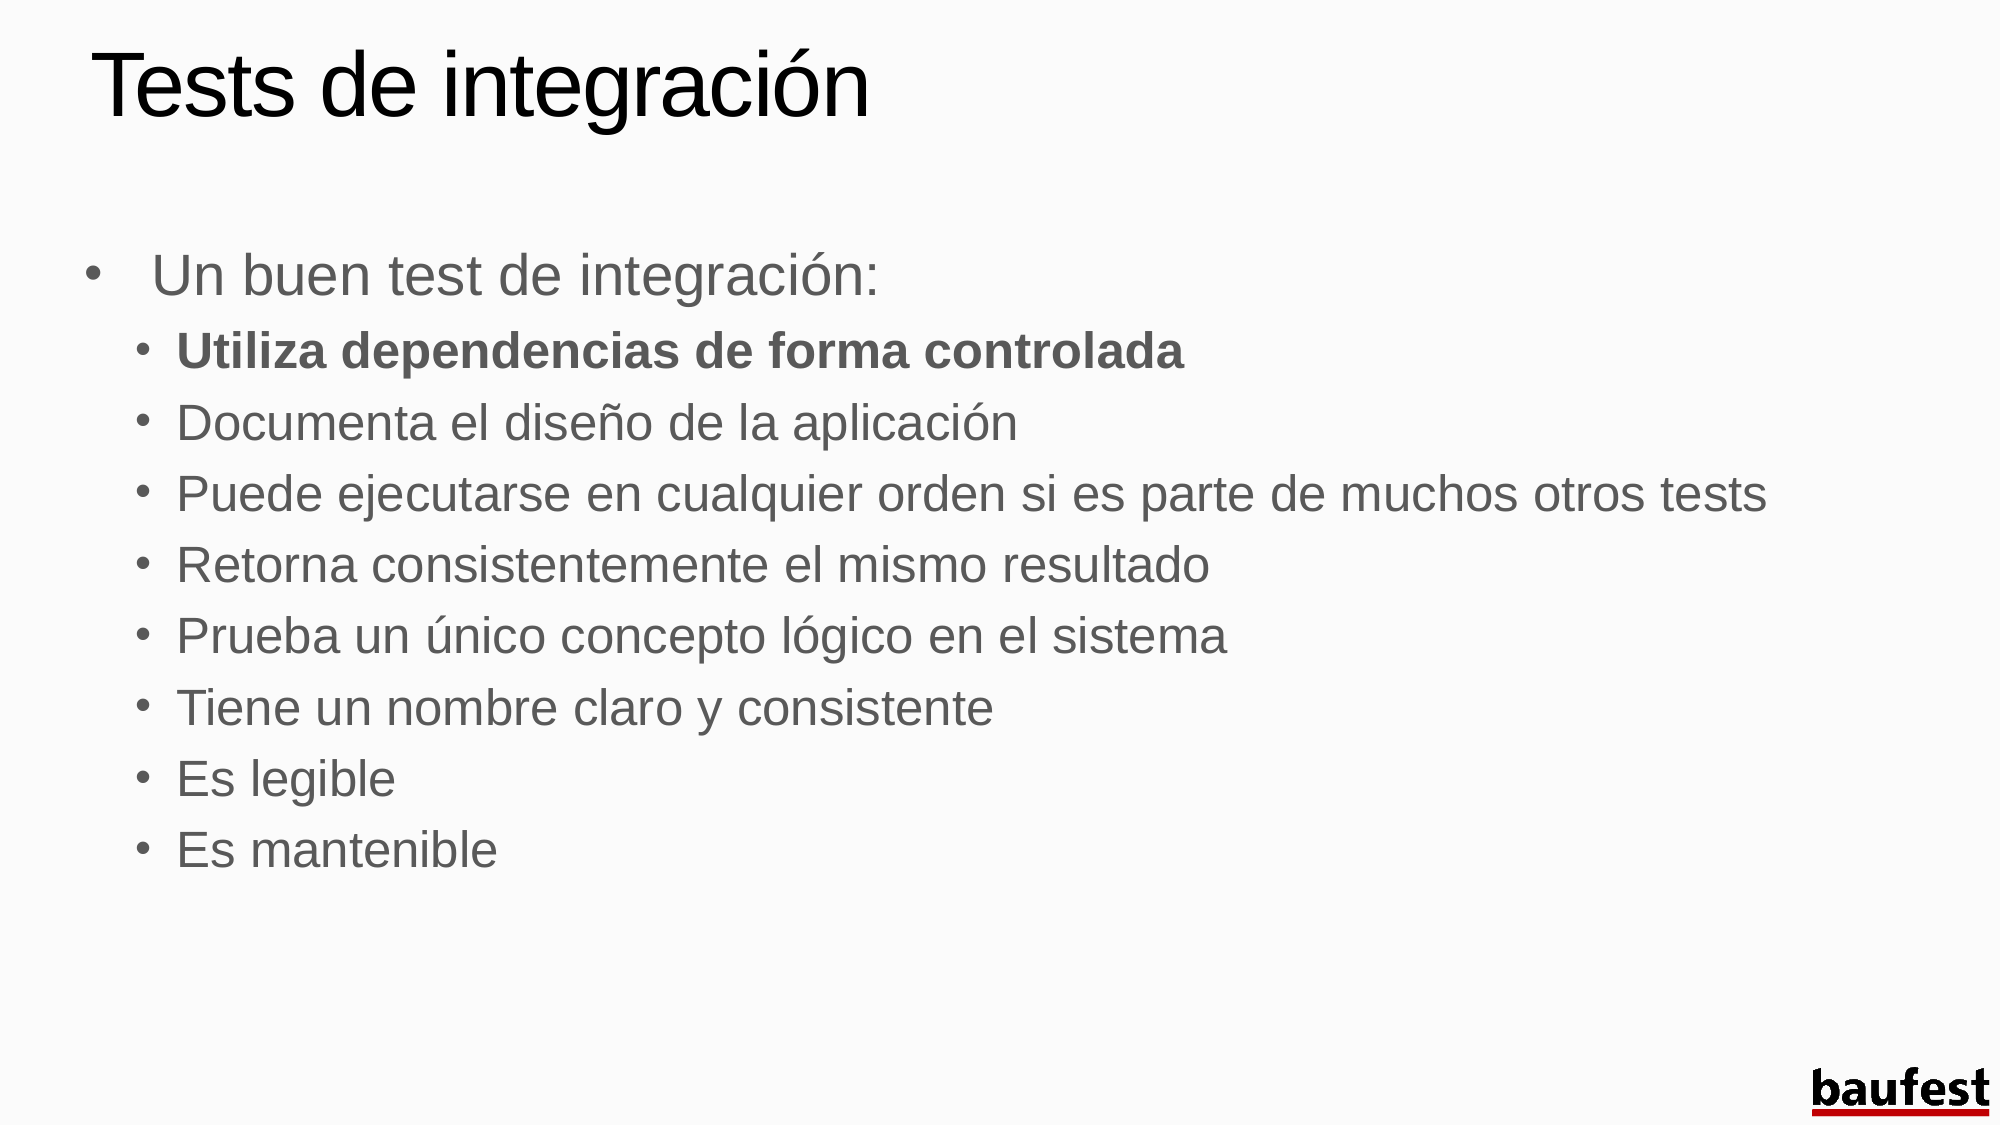

# Tests de integración
 Un buen test de integración:
Utiliza dependencias de forma controlada
Documenta el diseño de la aplicación
Puede ejecutarse en cualquier orden si es parte de muchos otros tests
Retorna consistentemente el mismo resultado
Prueba un único concepto lógico en el sistema
Tiene un nombre claro y consistente
Es legible
Es mantenible